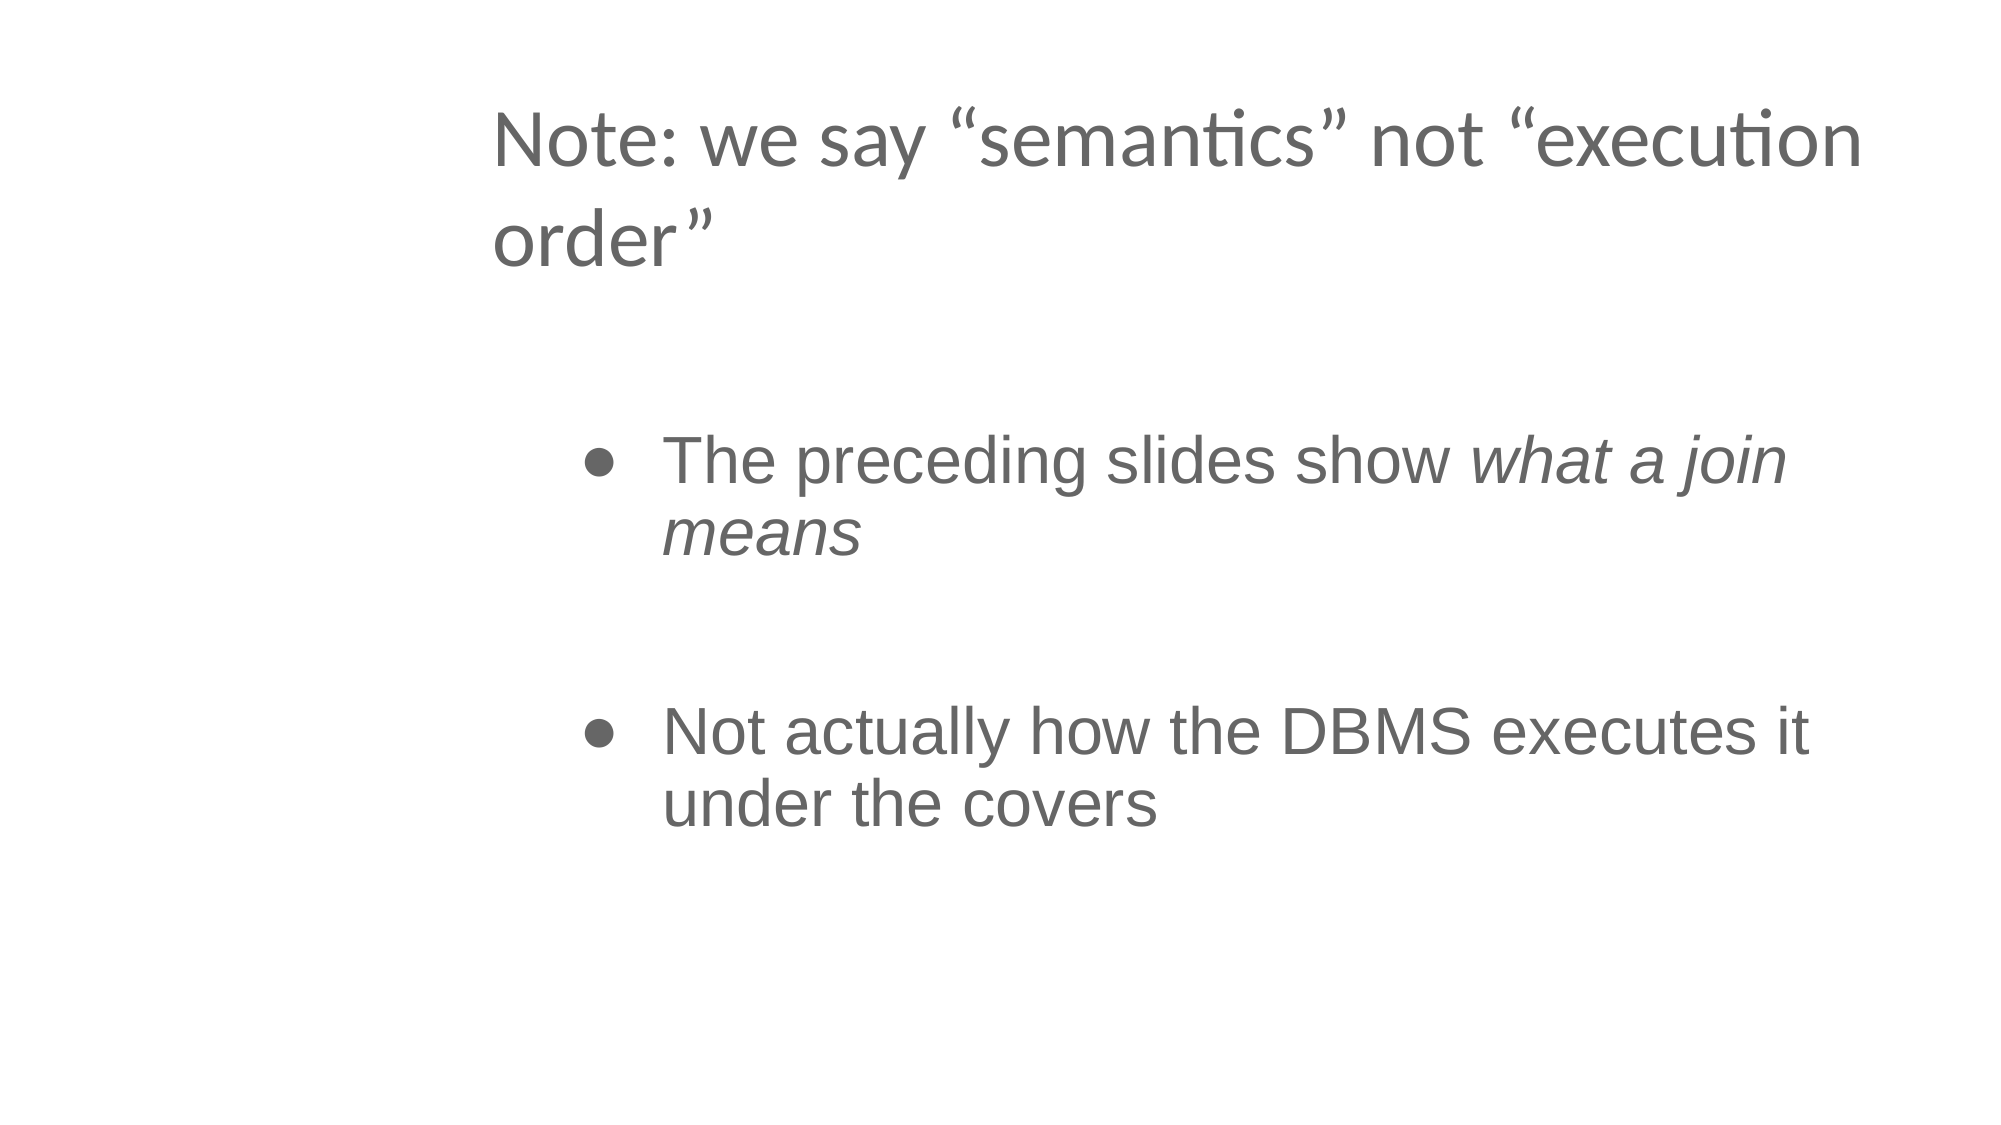

Note: we say “semantics” not “execution order”

The preceding slides show what a join means

Not actually how the DBMS executes it under the covers